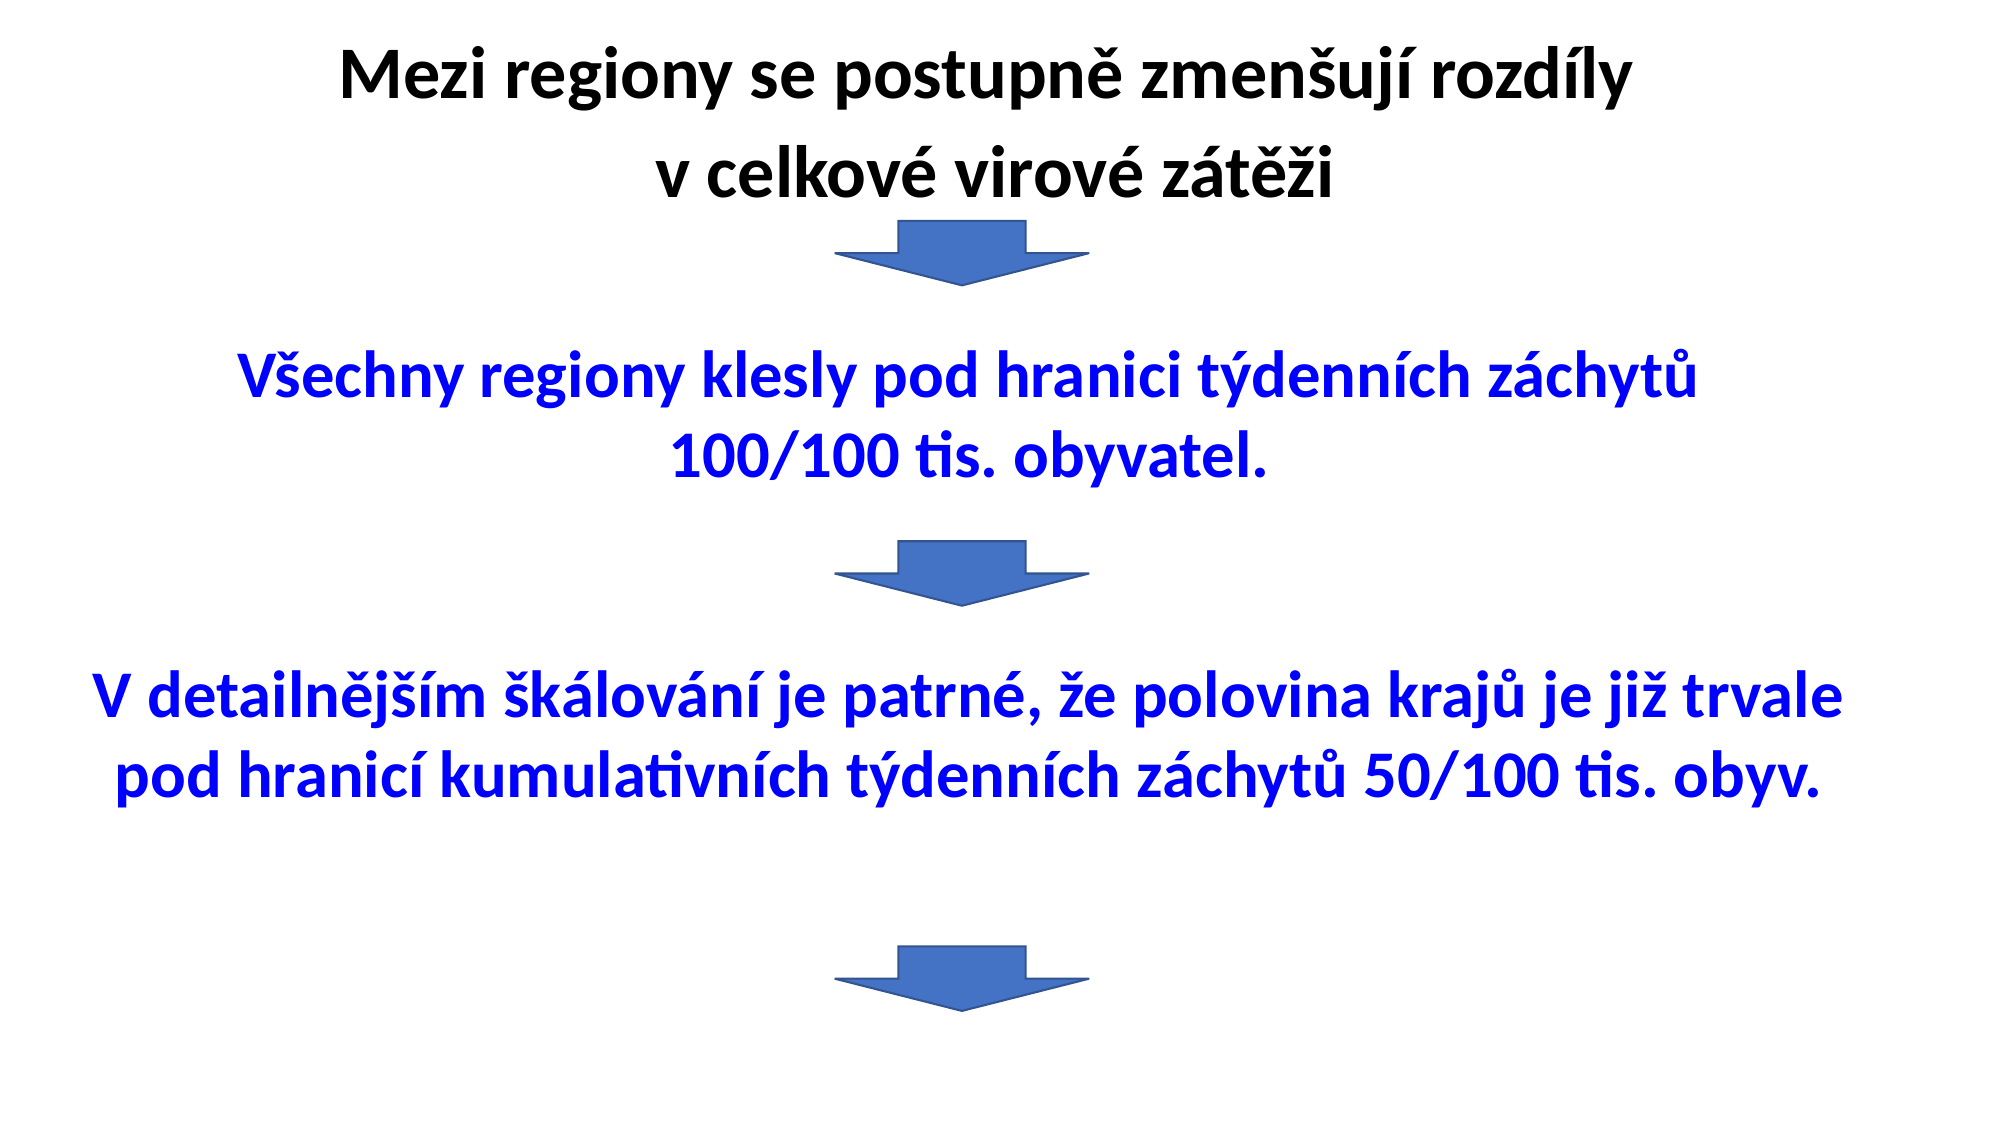

Mezi regiony se postupně zmenšují rozdíly
v celkové virové zátěži

Všechny regiony klesly pod hranici týdenních záchytů
100/100 tis. obyvatel.

V detailnějším škálování je patrné, že polovina krajů je již trvale
pod hranicí kumulativních týdenních záchytů 50/100 tis. obyv.